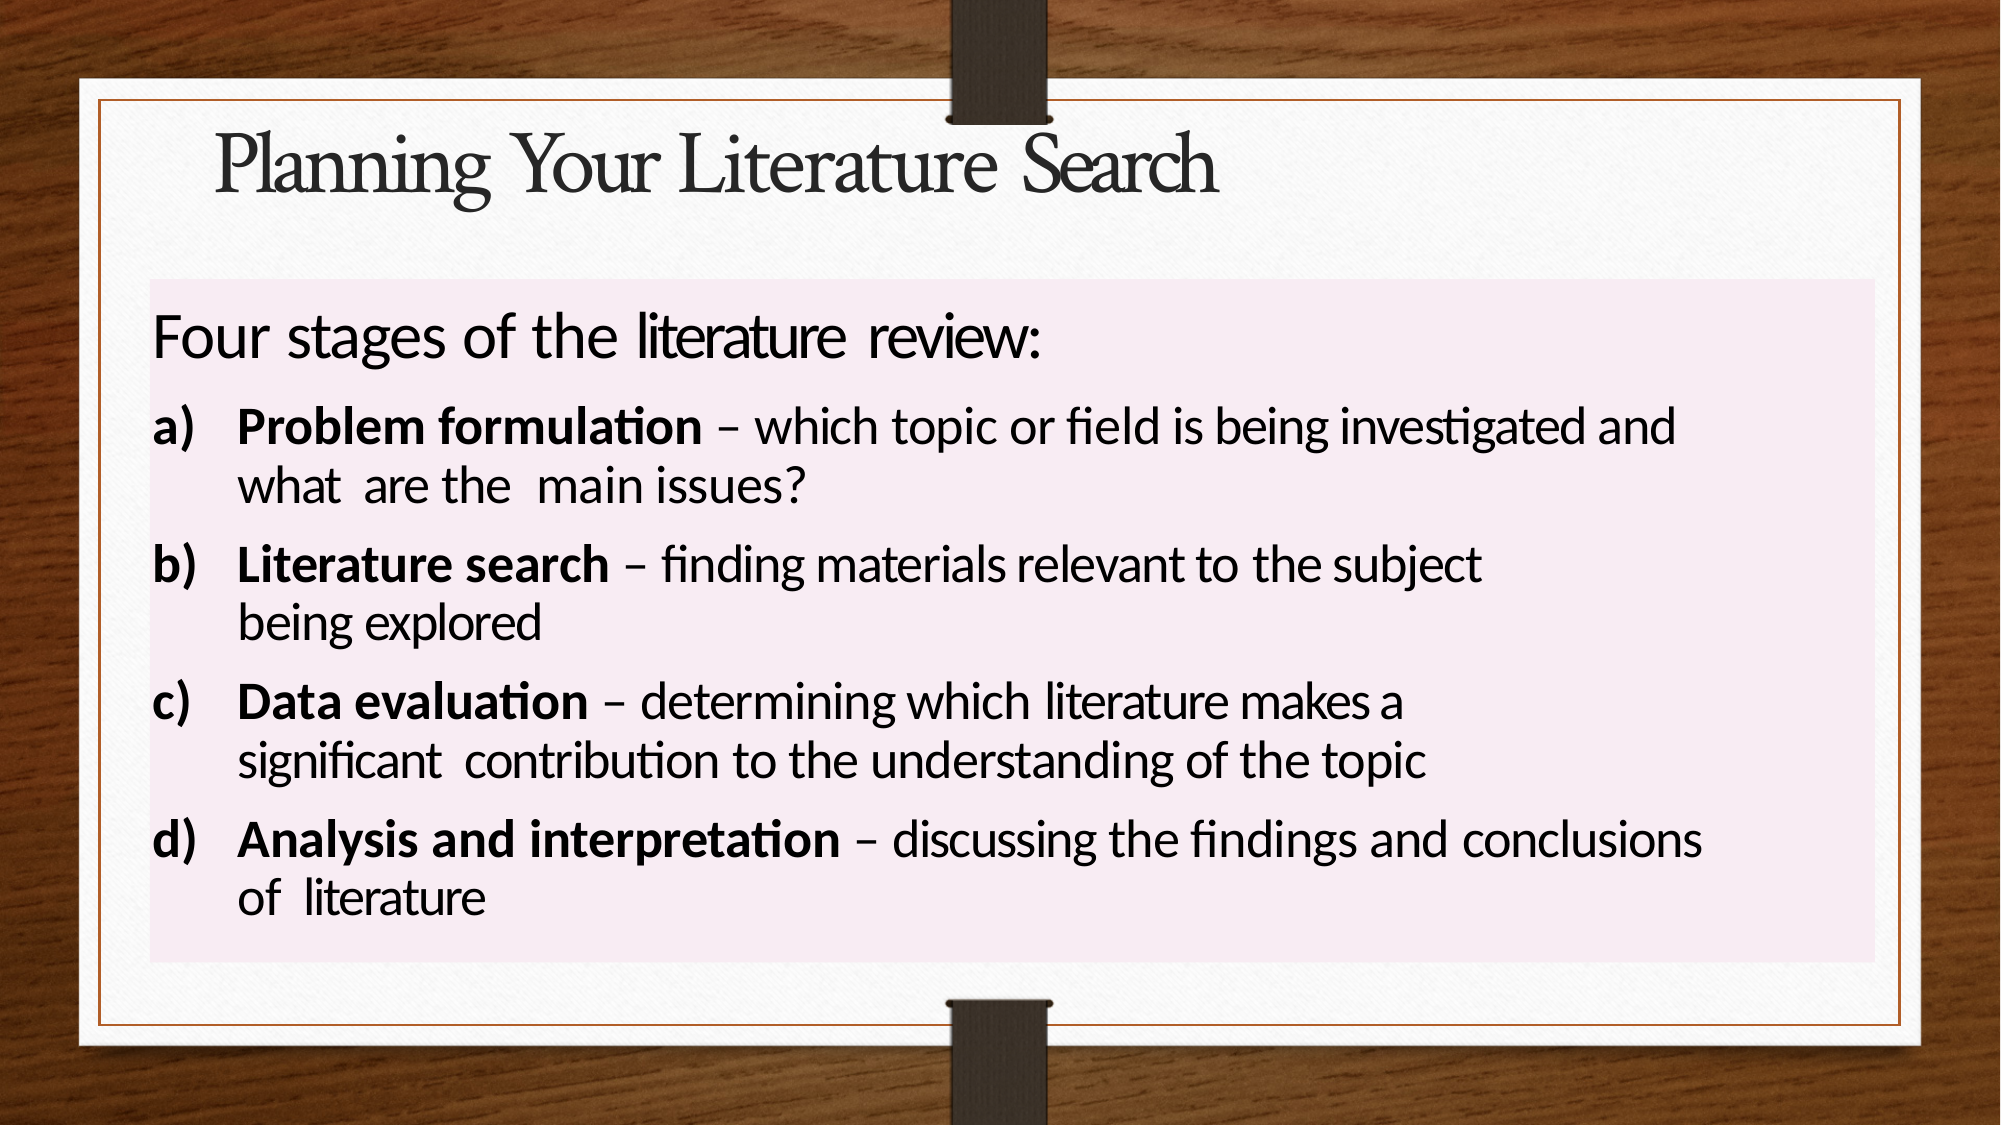

# Planning Your Literature Search
Four stages of the literature review:
Problem formulation – which topic or field is being investigated and what  are the  main issues?
Literature search – finding materials relevant to the subject being explored
Data evaluation – determining which literature makes a significant  contribution to the understanding of the topic
Analysis and interpretation – discussing the findings and conclusions of  literature